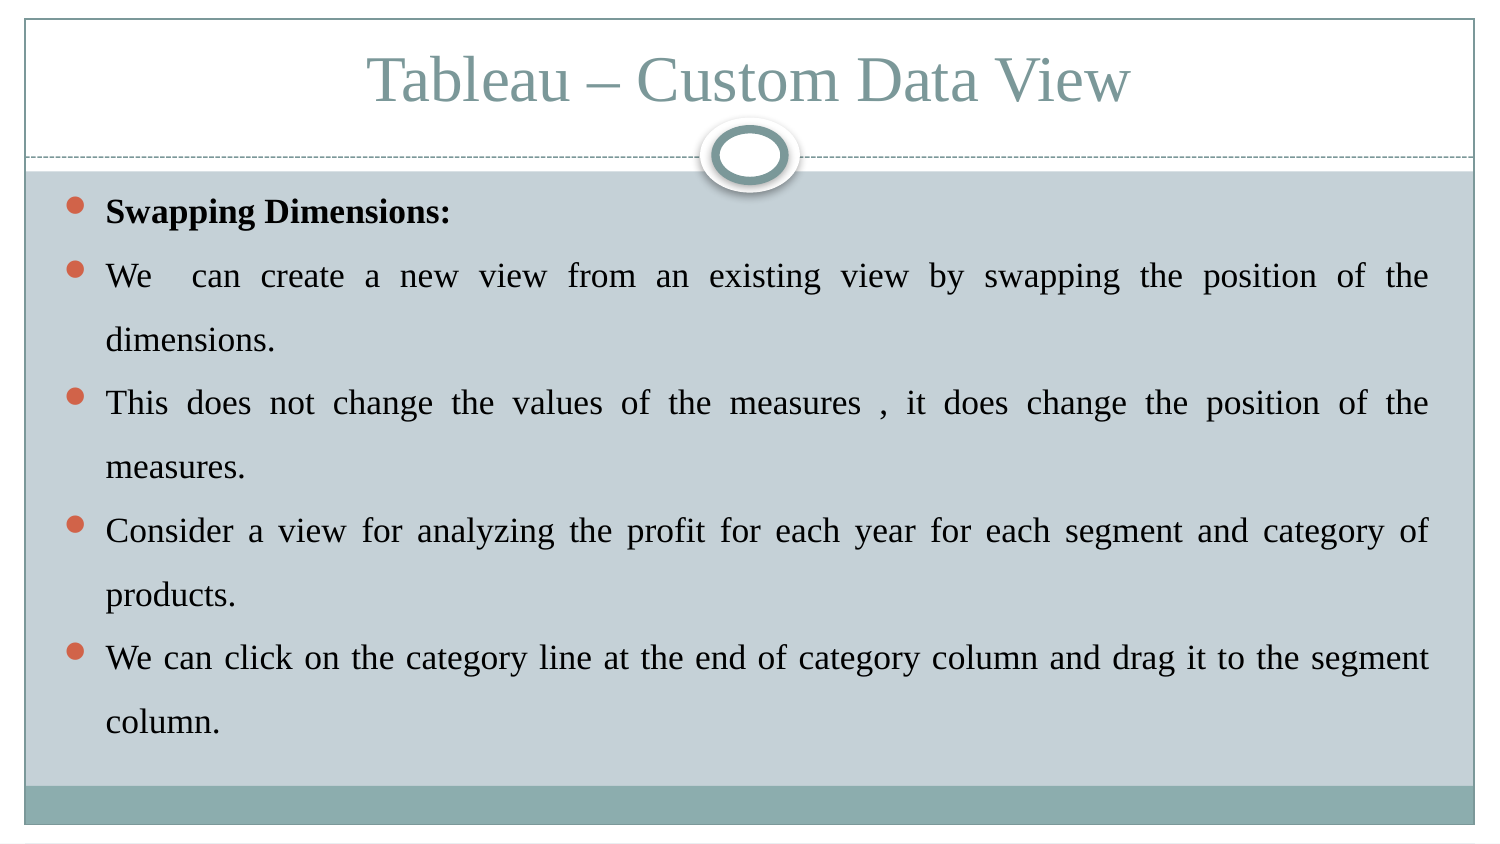

# Tableau – Custom Data View
Swapping Dimensions:
We  can create a new view from an existing view by swapping the position of the dimensions.
This does not change the values of the measures , it does change the position of the measures.
Consider a view for analyzing the profit for each year for each segment and category of products.
We can click on the category line at the end of category column and drag it to the segment column.